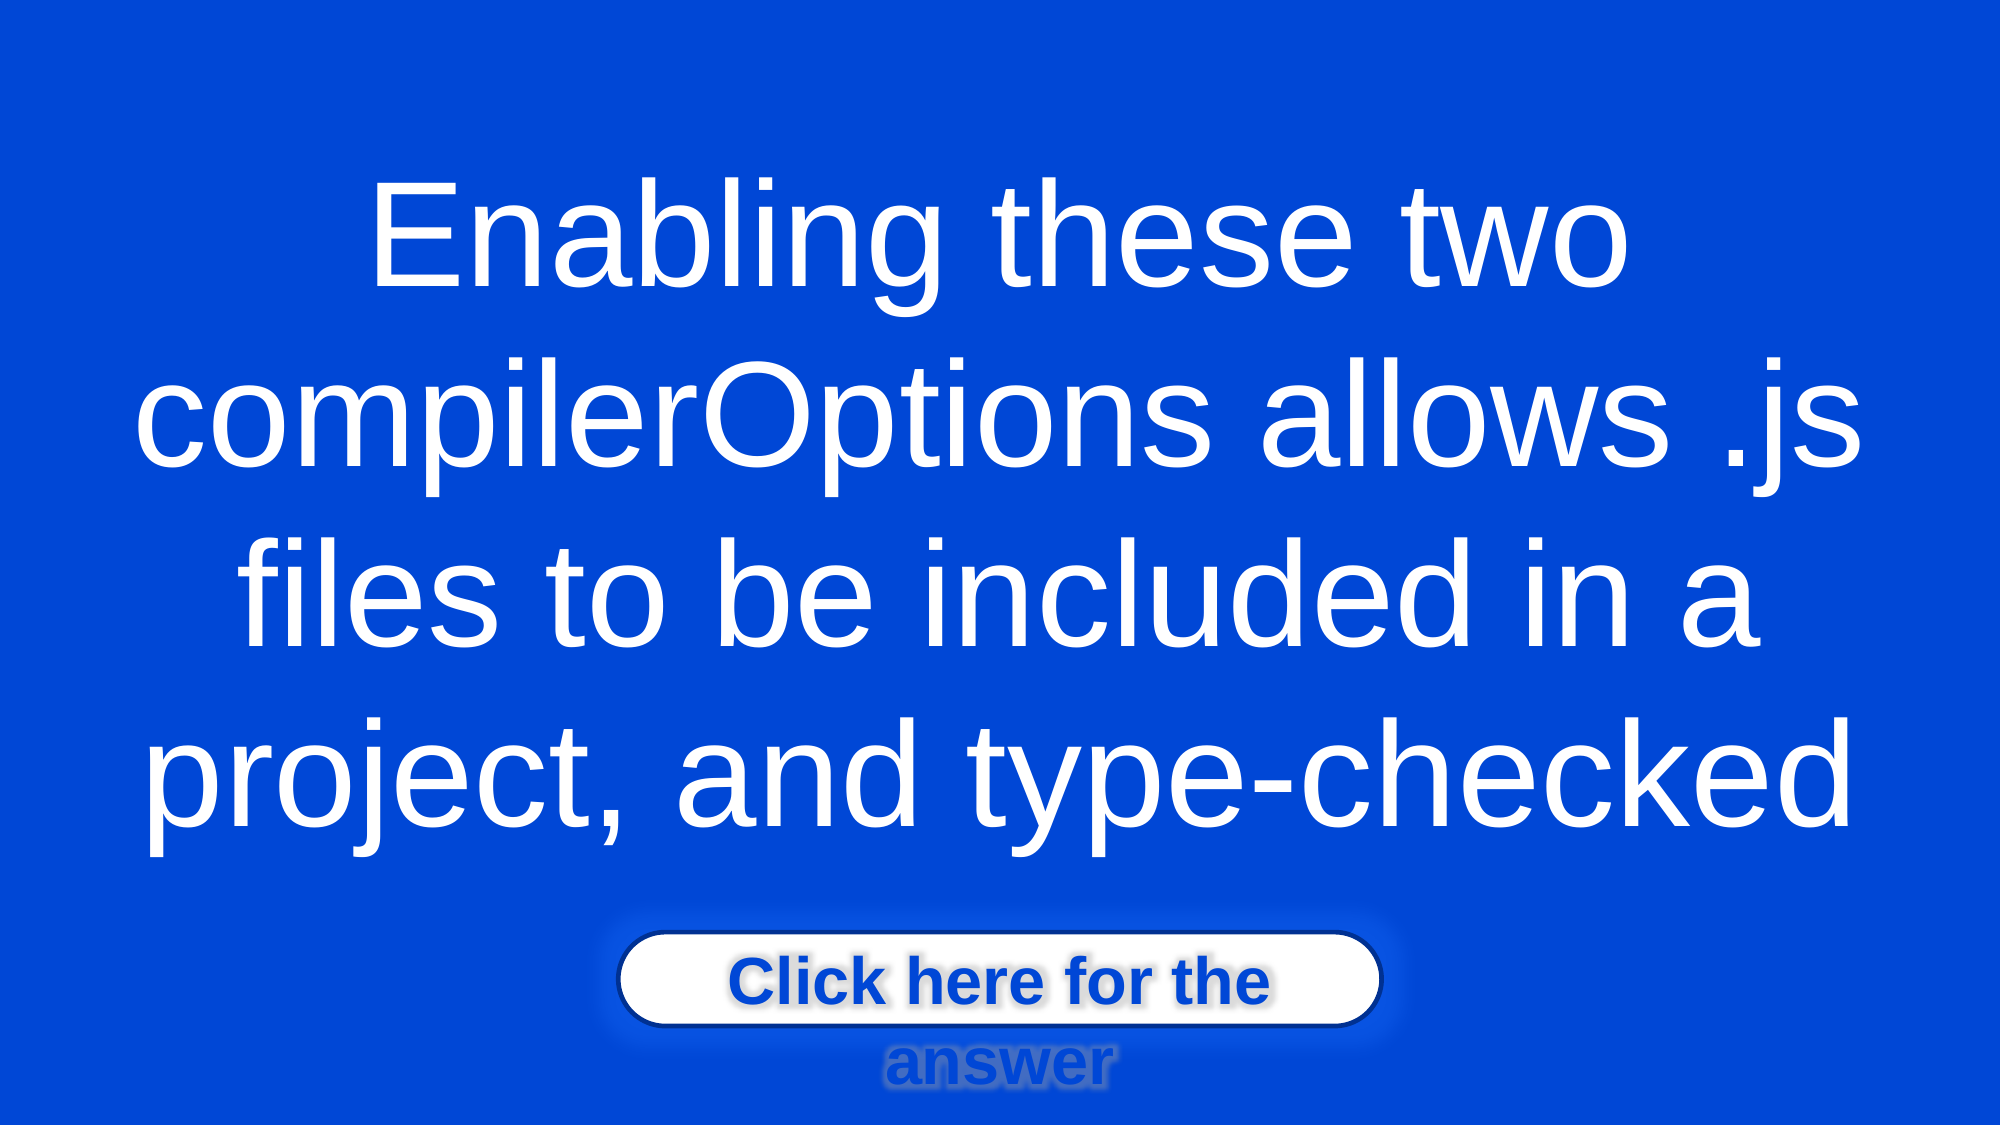

Enabling these two compilerOptions allows .js files to be included in a project, and type-checked
Click here for the answer